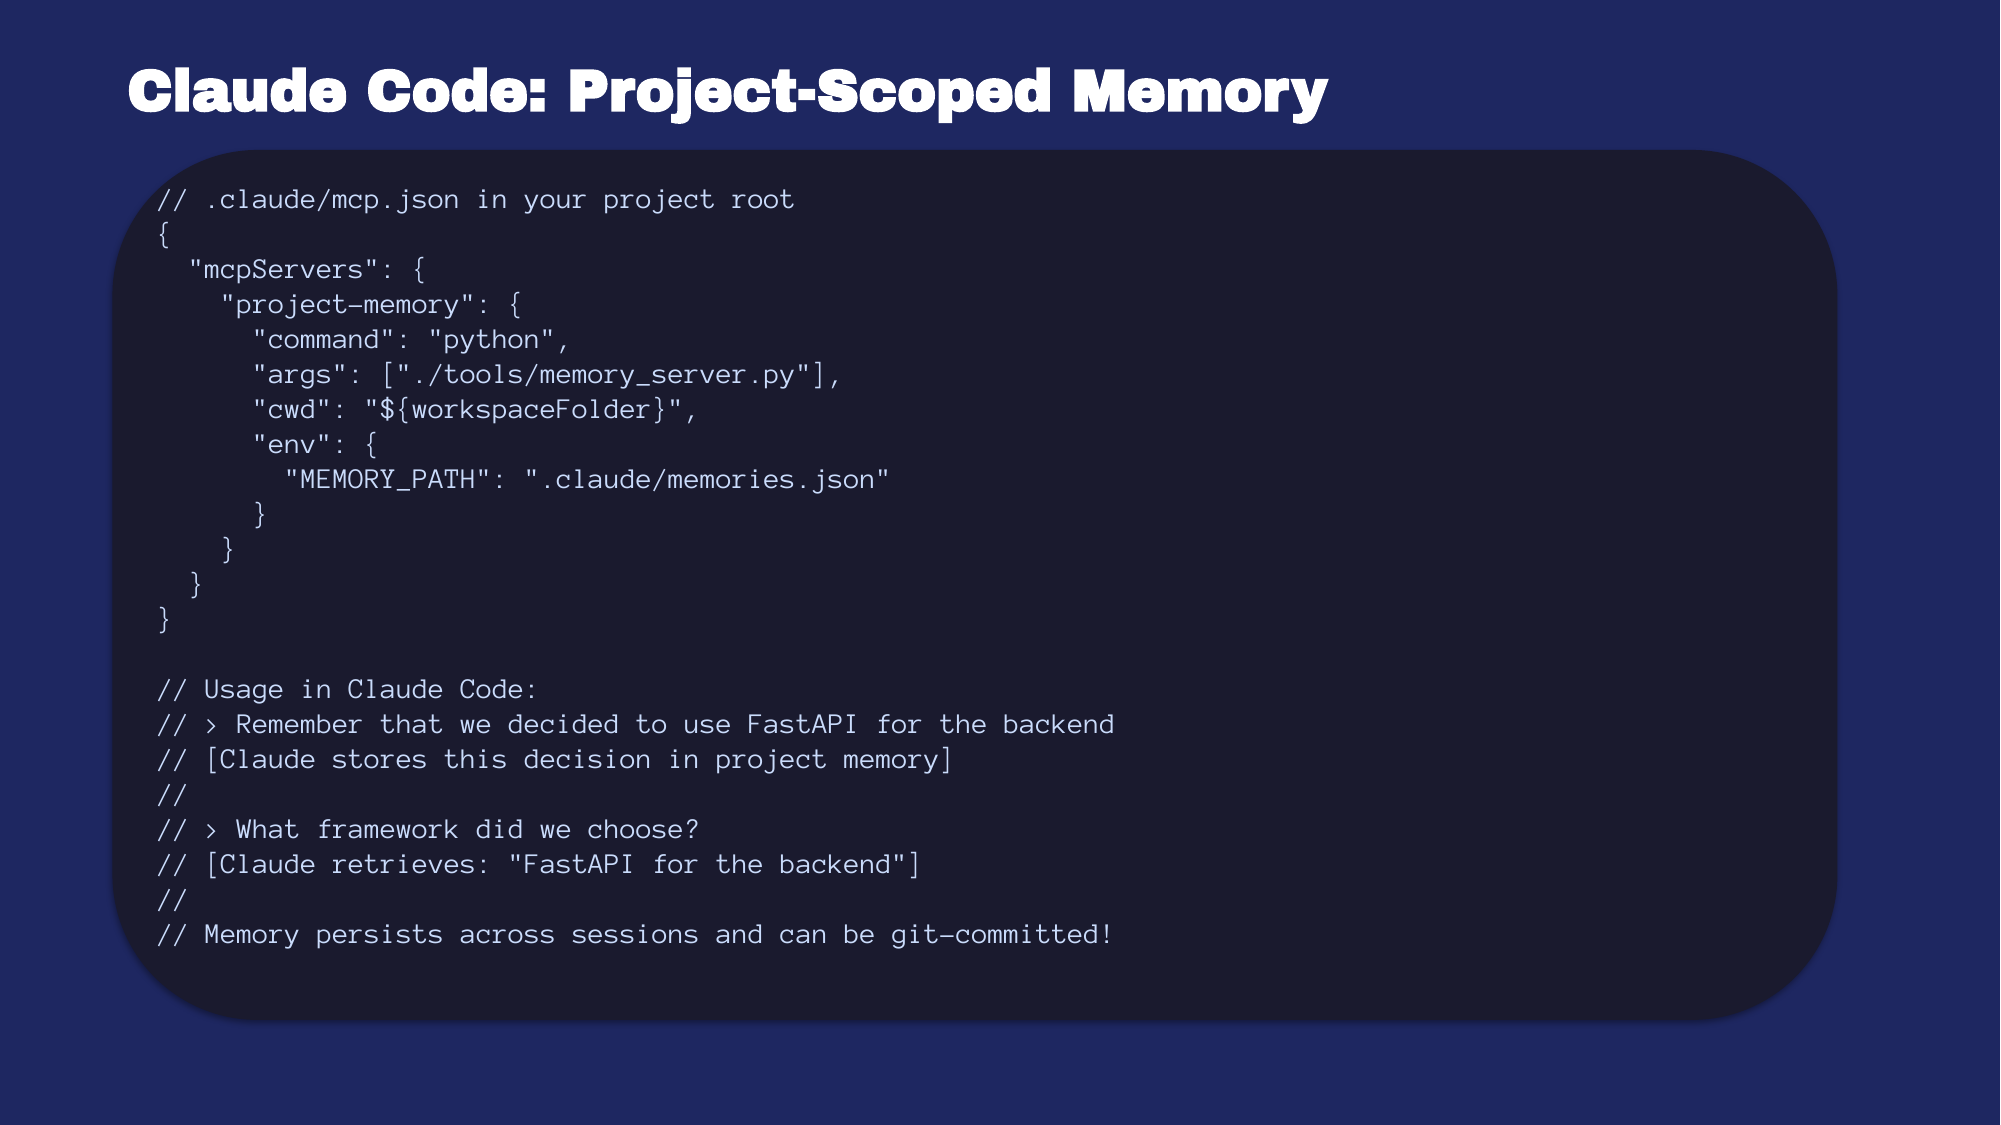

Claude Code: Project-Scoped Memory

// .claude/mcp.json in your project root
{
  "mcpServers": {
    "project-memory": {
      "command": "python",
      "args": ["./tools/memory_server.py"],
      "cwd": "${workspaceFolder}",
      "env": {
        "MEMORY_PATH": ".claude/memories.json"
      }
    }
  }
}
// Usage in Claude Code:
// > Remember that we decided to use FastAPI for the backend
// [Claude stores this decision in project memory]
//
// > What framework did we choose?
// [Claude retrieves: "FastAPI for the backend"]
//
// Memory persists across sessions and can be git-committed!